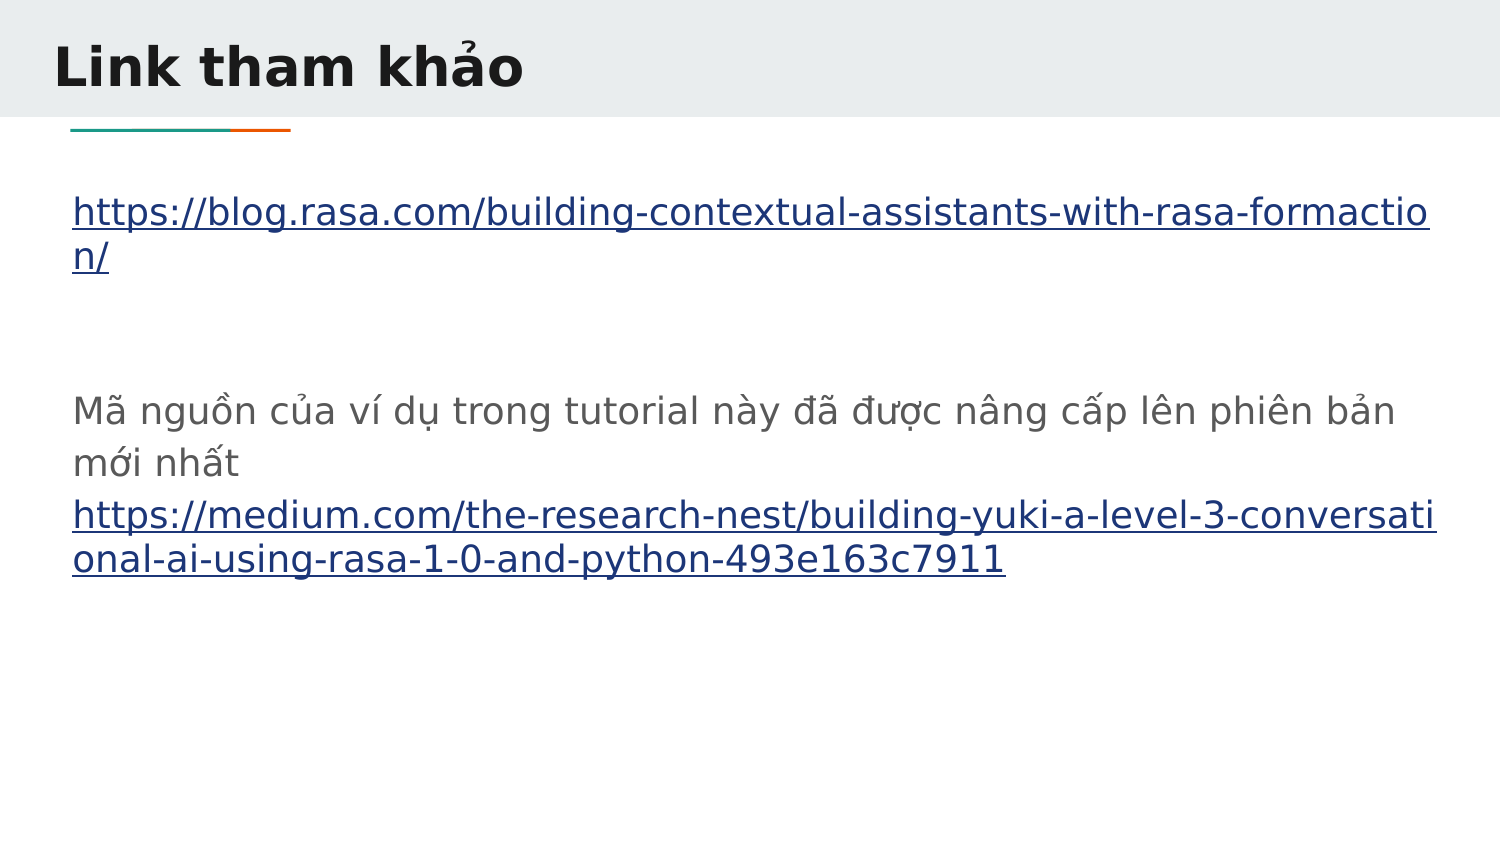

# Link tham khảo
https://blog.rasa.com/building-contextual-assistants-with-rasa-formaction/

Mã nguồn của ví dụ trong tutorial này đã được nâng cấp lên phiên bản mới nhất
https://medium.com/the-research-nest/building-yuki-a-level-3-conversational-ai-using-rasa-1-0-and-python-493e163c7911